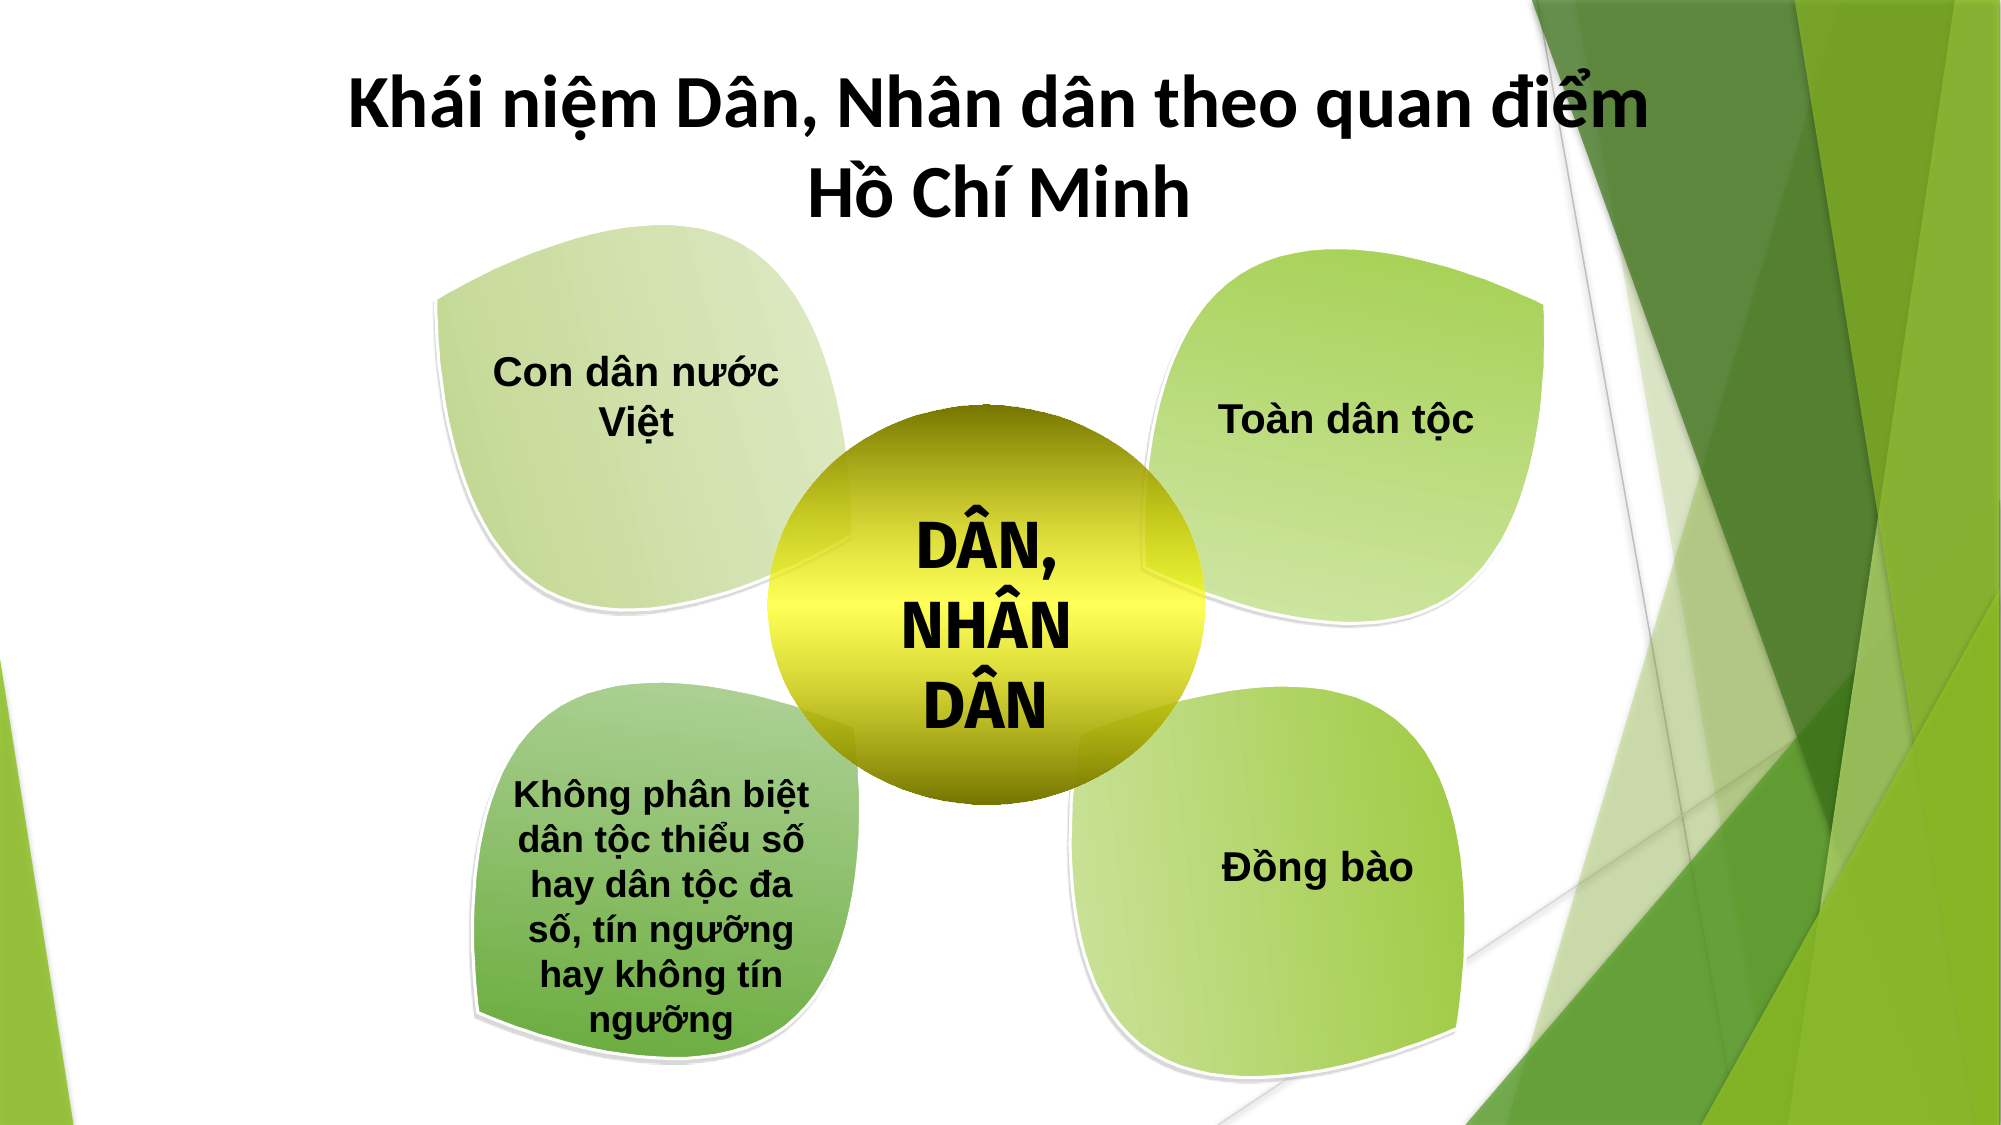

Khái niệm Dân, Nhân dân theo quan điểm Hồ Chí Minh

Con dân nước Việt
Toàn dân tộc

DÂN, NHÂN DÂN

Không phân biệt dân tộc thiểu số hay dân tộc đa số, tín ngưỡng hay không tín ngưỡng
Đồng bào